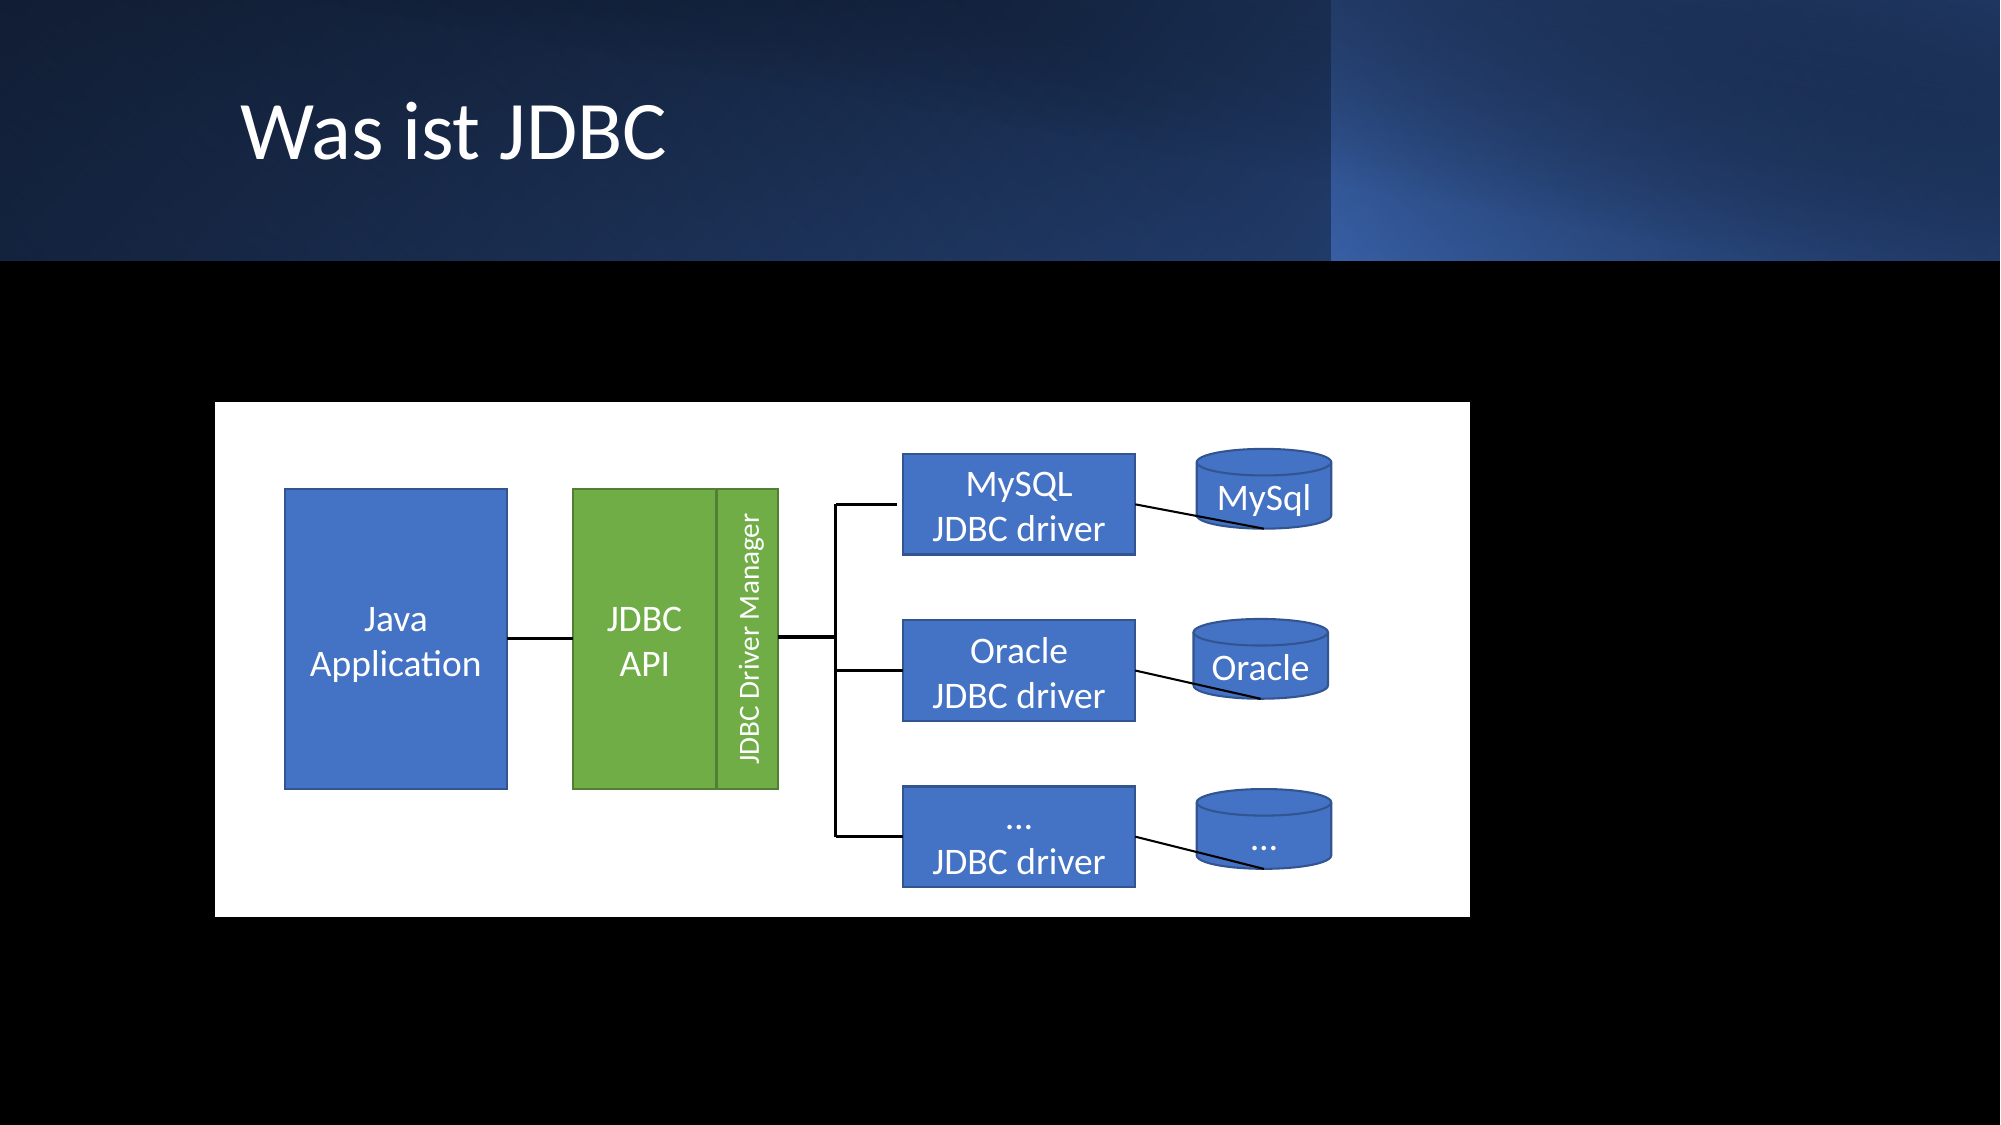

# Was ist JDBC

MySql
MySQL
JDBC driver
Java Application
JDBC API
JDBC Driver Manager
Oracle
Oracle
JDBC driver
…
JDBC driver
…